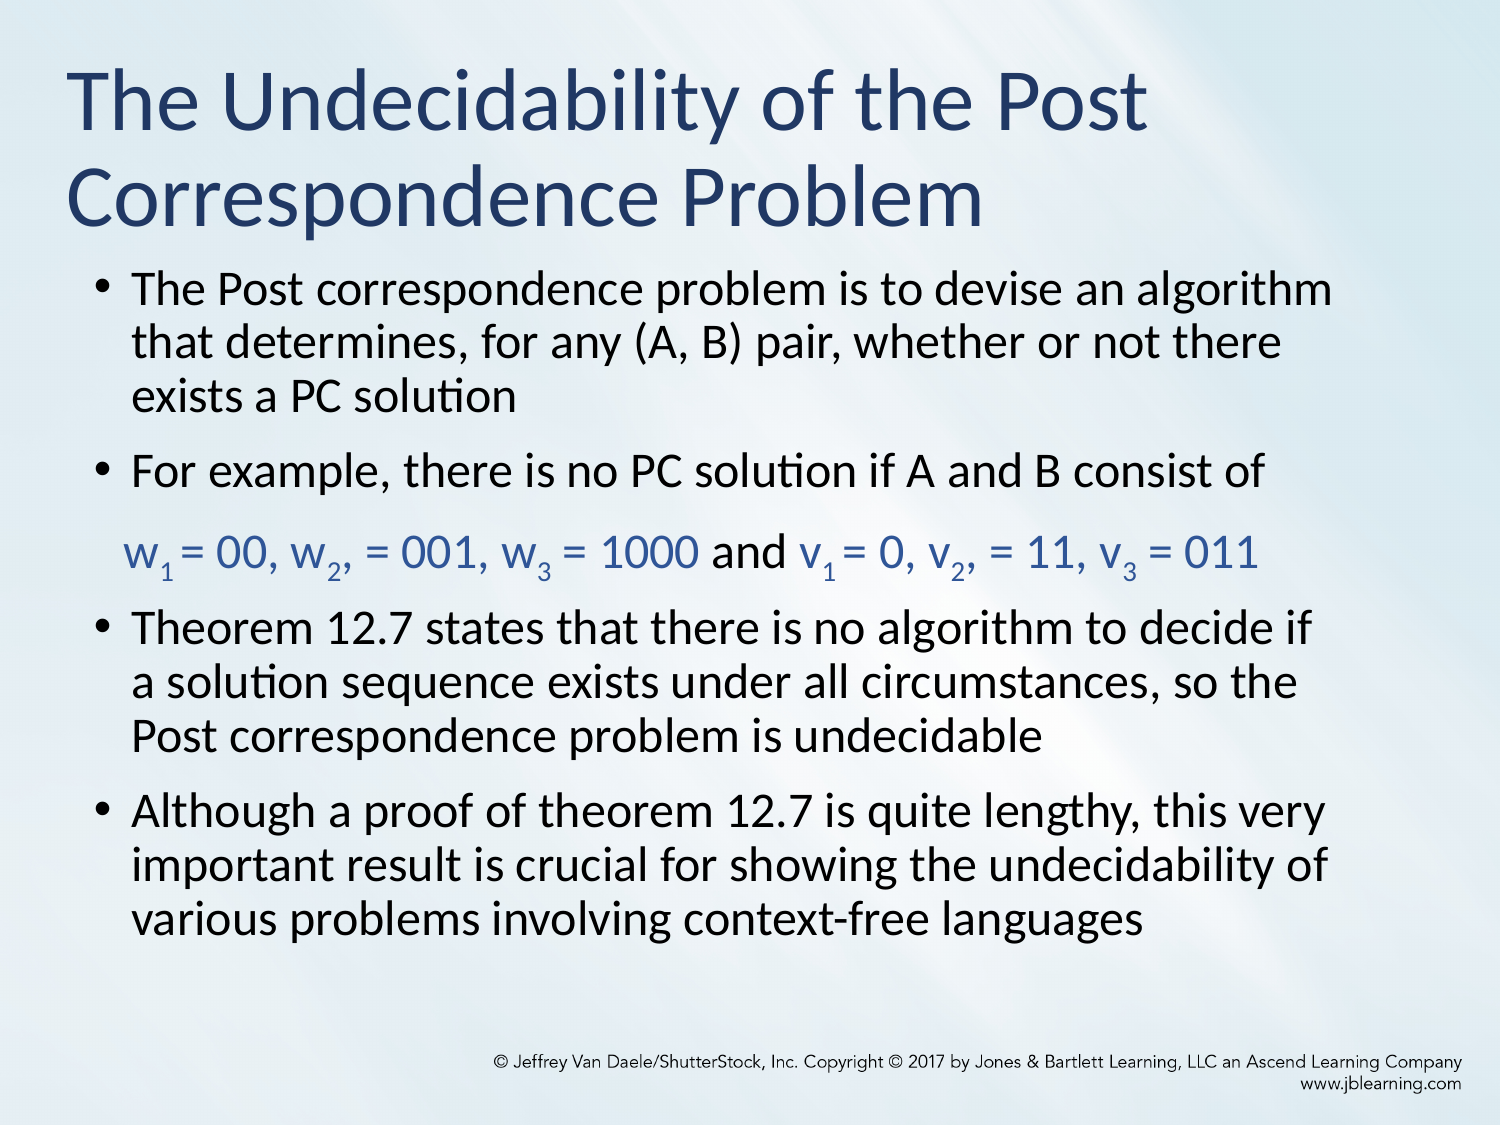

# The Undecidability of the Post Correspondence Problem
The Post correspondence problem is to devise an algorithm that determines, for any (A, B) pair, whether or not there exists a PC solution
For example, there is no PC solution if A and B consist of
w1 = 00, w2, = 001, w3 = 1000 and v1 = 0, v2, = 11, v3 = 011
Theorem 12.7 states that there is no algorithm to decide if a solution sequence exists under all circumstances, so the Post correspondence problem is undecidable
Although a proof of theorem 12.7 is quite lengthy, this very important result is crucial for showing the undecidability of various problems involving context-free languages